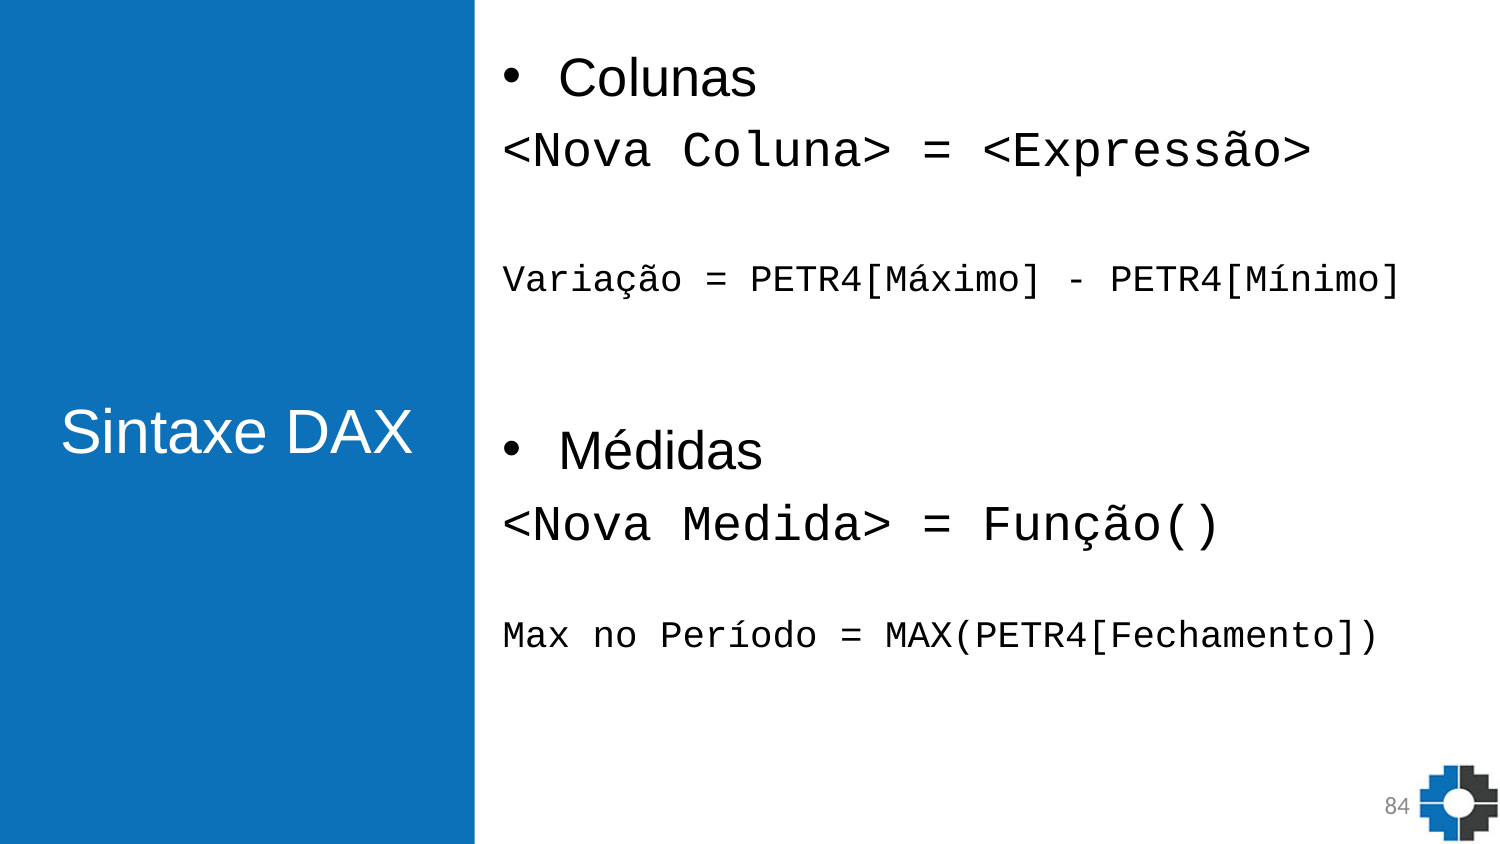

# Sintaxe DAX
Colunas
<Nova Coluna> = <Expressão>

Variação = PETR4[Máximo] - PETR4[Mínimo]

Médidas
<Nova Medida> = Função()

Max no Período = MAX(PETR4[Fechamento])
84